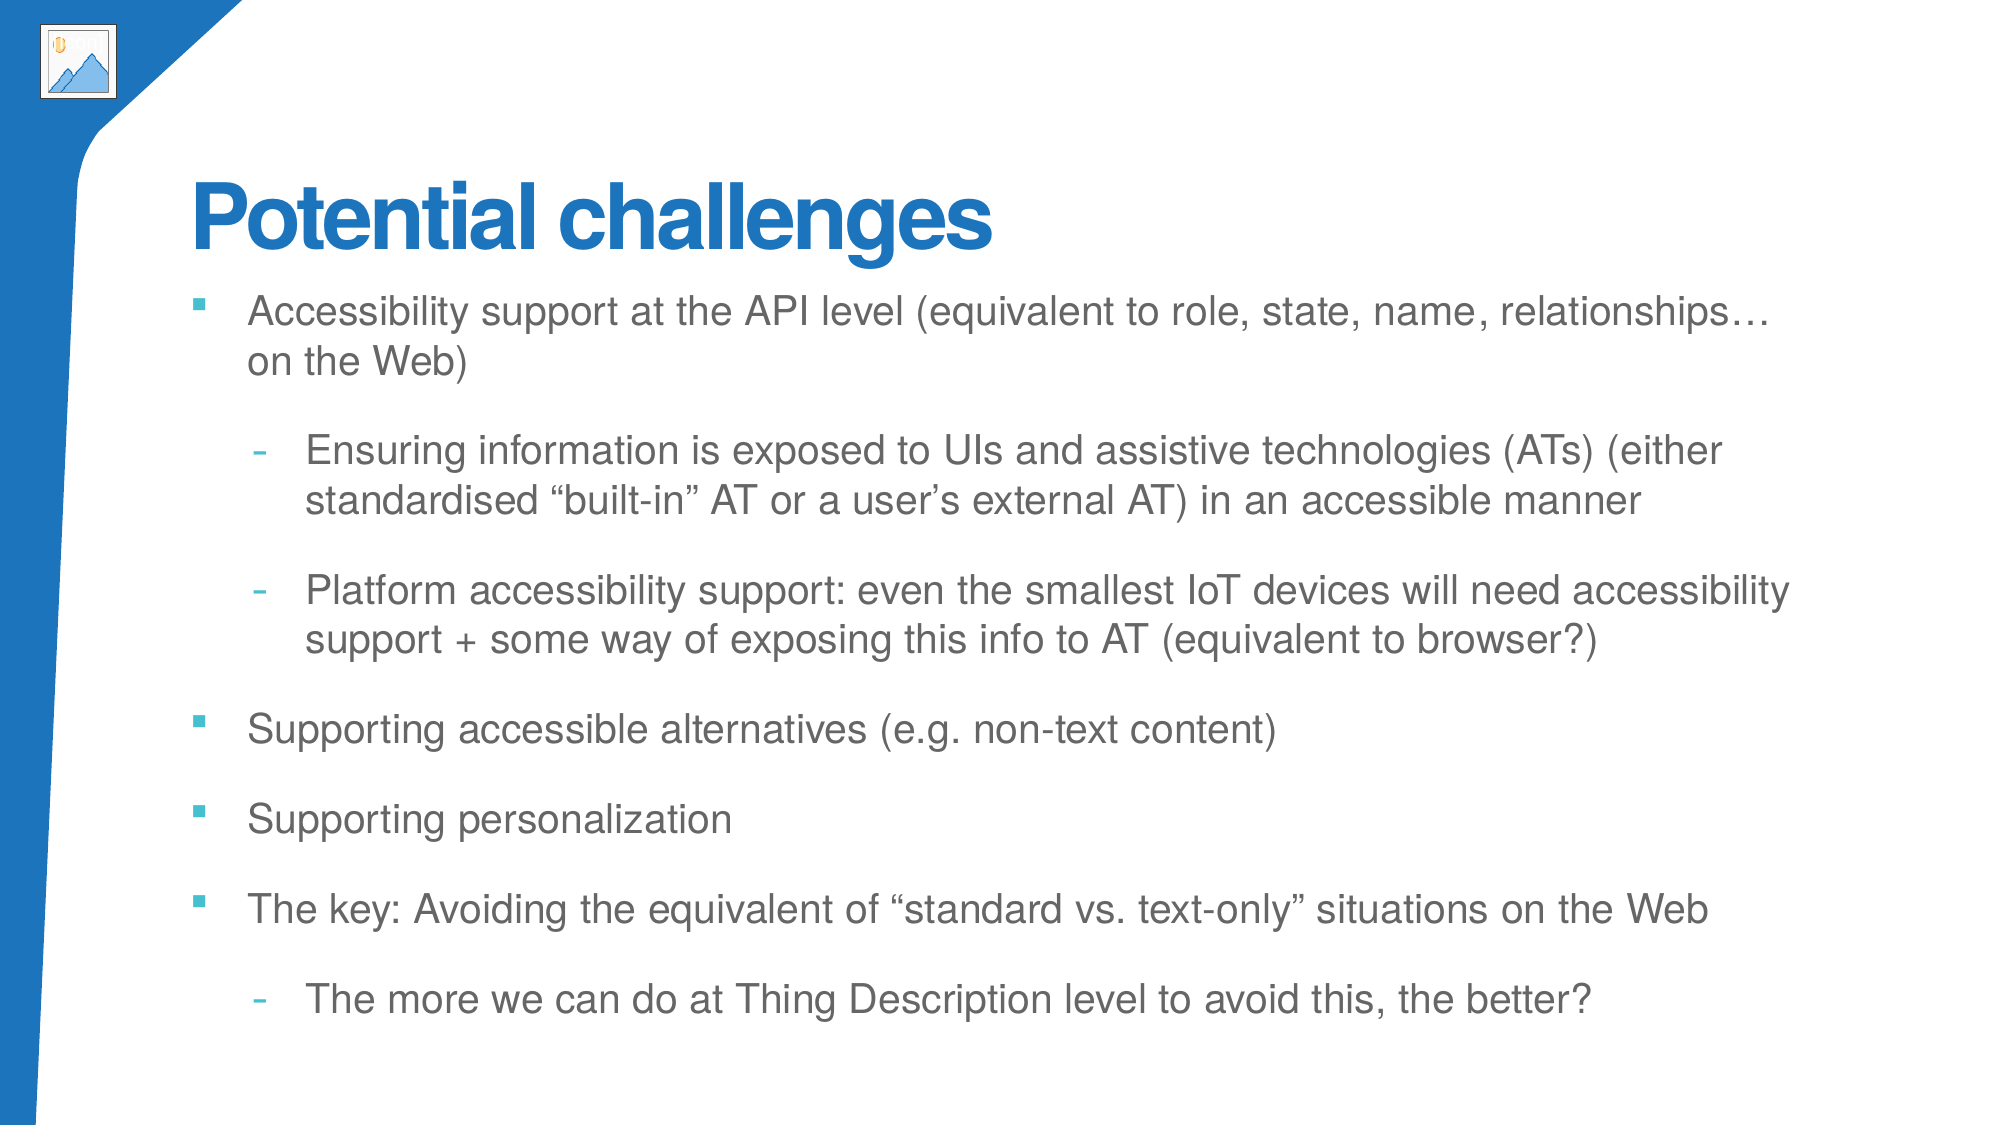

# Potential challenges
Accessibility support at the API level (equivalent to role, state, name, relationships…on the Web)
Ensuring information is exposed to UIs and assistive technologies (ATs) (either standardised “built-in” AT or a user’s external AT) in an accessible manner
Platform accessibility support: even the smallest IoT devices will need accessibility support + some way of exposing this info to AT (equivalent to browser?)
Supporting accessible alternatives (e.g. non-text content)
Supporting personalization
The key: Avoiding the equivalent of “standard vs. text-only” situations on the Web
The more we can do at Thing Description level to avoid this, the better?